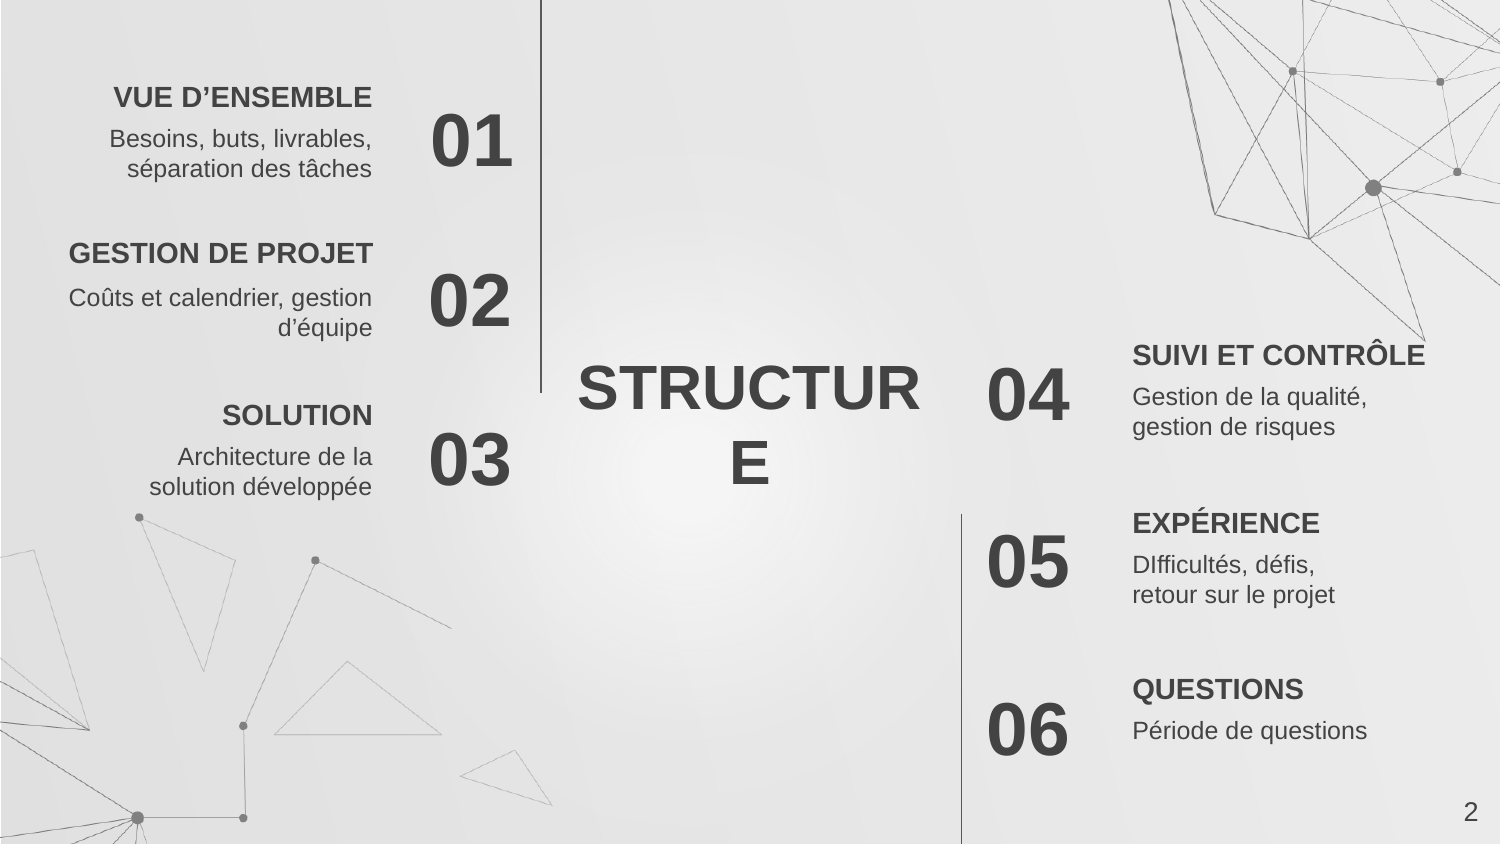

VUE D’ENSEMBLE
01
Besoins, buts, livrables, séparation des tâches
GESTION DE PROJET
02
Coûts et calendrier, gestion d’équipe

SUIVI ET CONTRÔLE
04
# STRUCTURE
SOLUTION
Gestion de la qualité, gestion de risques
03
Architecture de la solution développée
EXPÉRIENCE
05
DIfficultés, défis, retour sur le projet
QUESTIONS
06
Période de questions
2